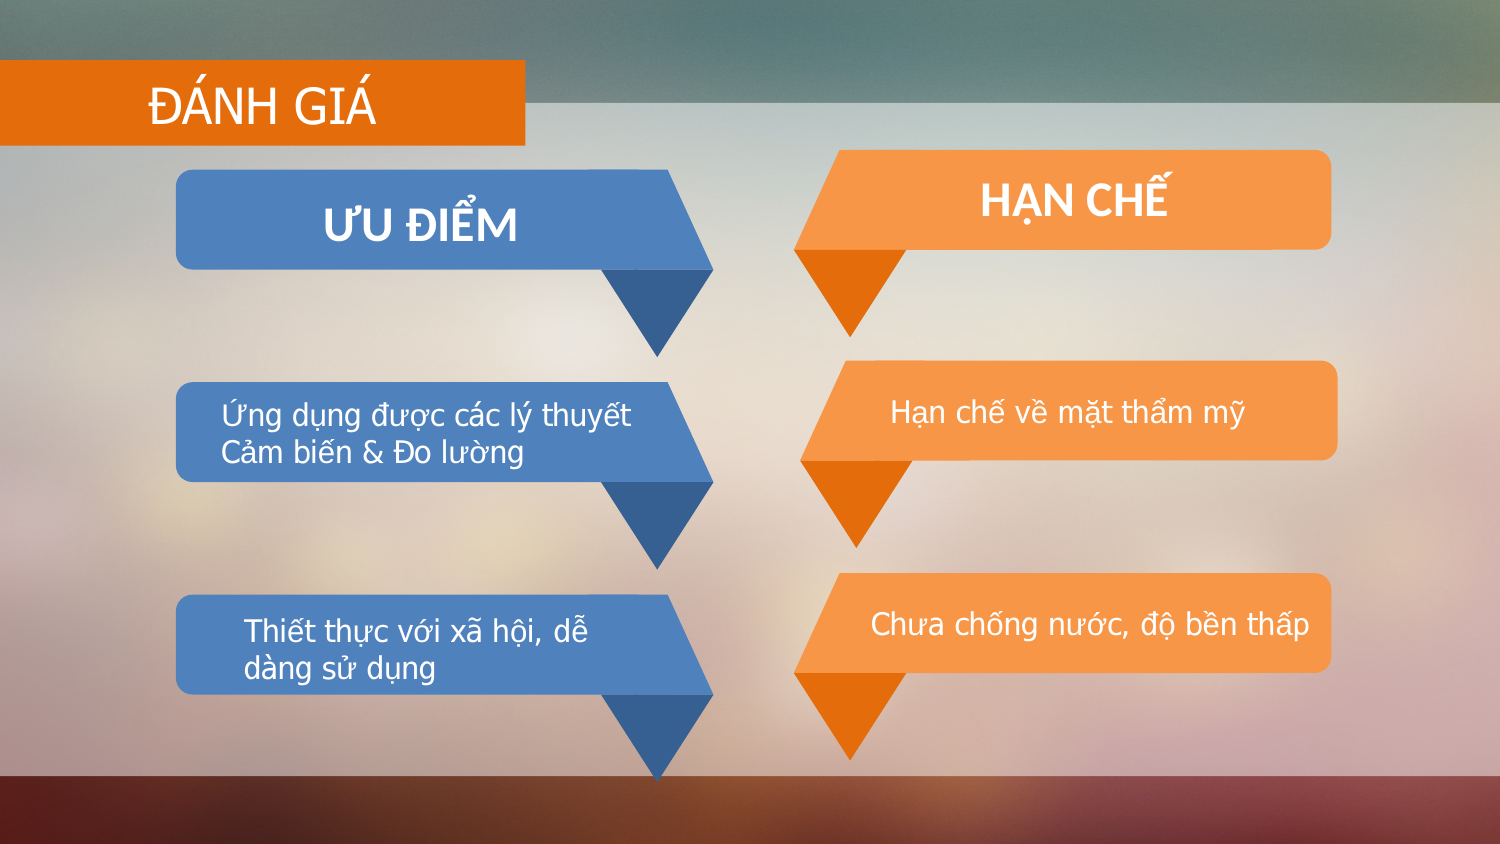

ĐÁNH GIÁ

HẠN CHẾ

ƯU ĐIỂM

Hạn chế về mặt thẩm mỹ
Ứng dụng được các lý thuyết Cảm biến & Đo lường

Chưa chống nước, độ bền thấp
Thiết thực với xã hội, dễ dàng sử dụng